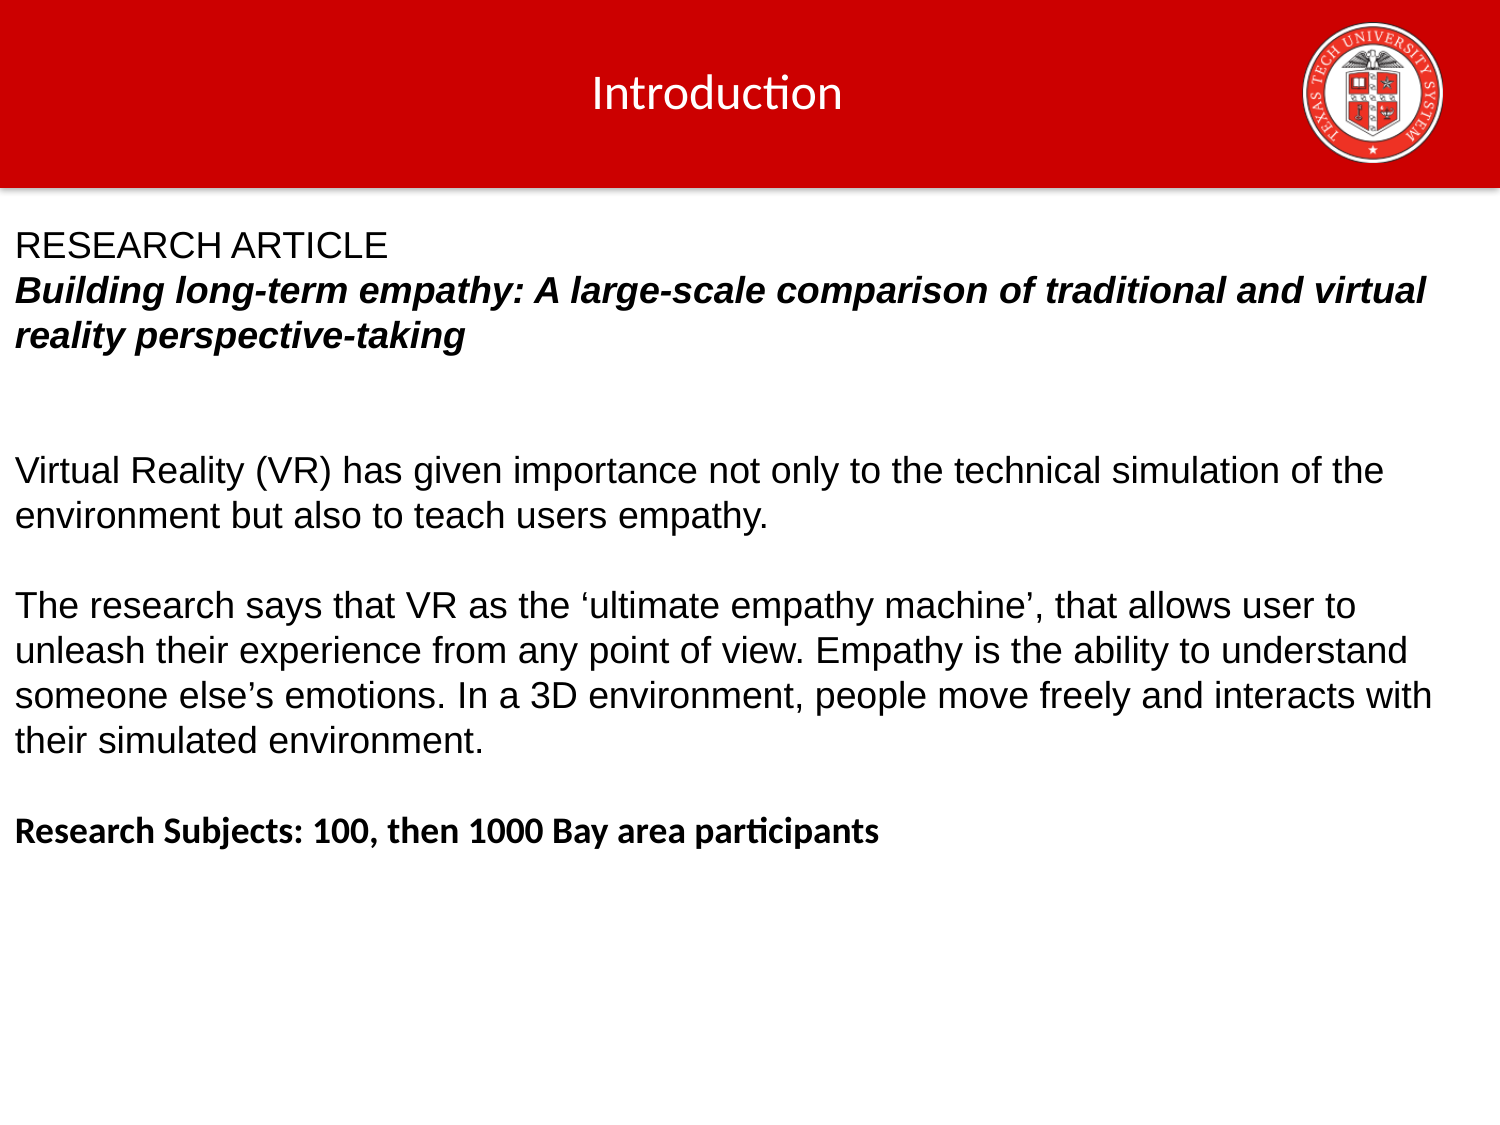

# Introduction
RESEARCH ARTICLE
Building long-term empathy: A large-scale comparison of traditional and virtual reality perspective-taking

Virtual Reality (VR) has given importance not only to the technical simulation of the environment but also to teach users empathy.

The research says that VR as the ‘ultimate empathy machine’, that allows user to unleash their experience from any point of view. Empathy is the ability to understand someone else’s emotions. In a 3D environment, people move freely and interacts with their simulated environment.

Research Subjects: 100, then 1000 Bay area participants